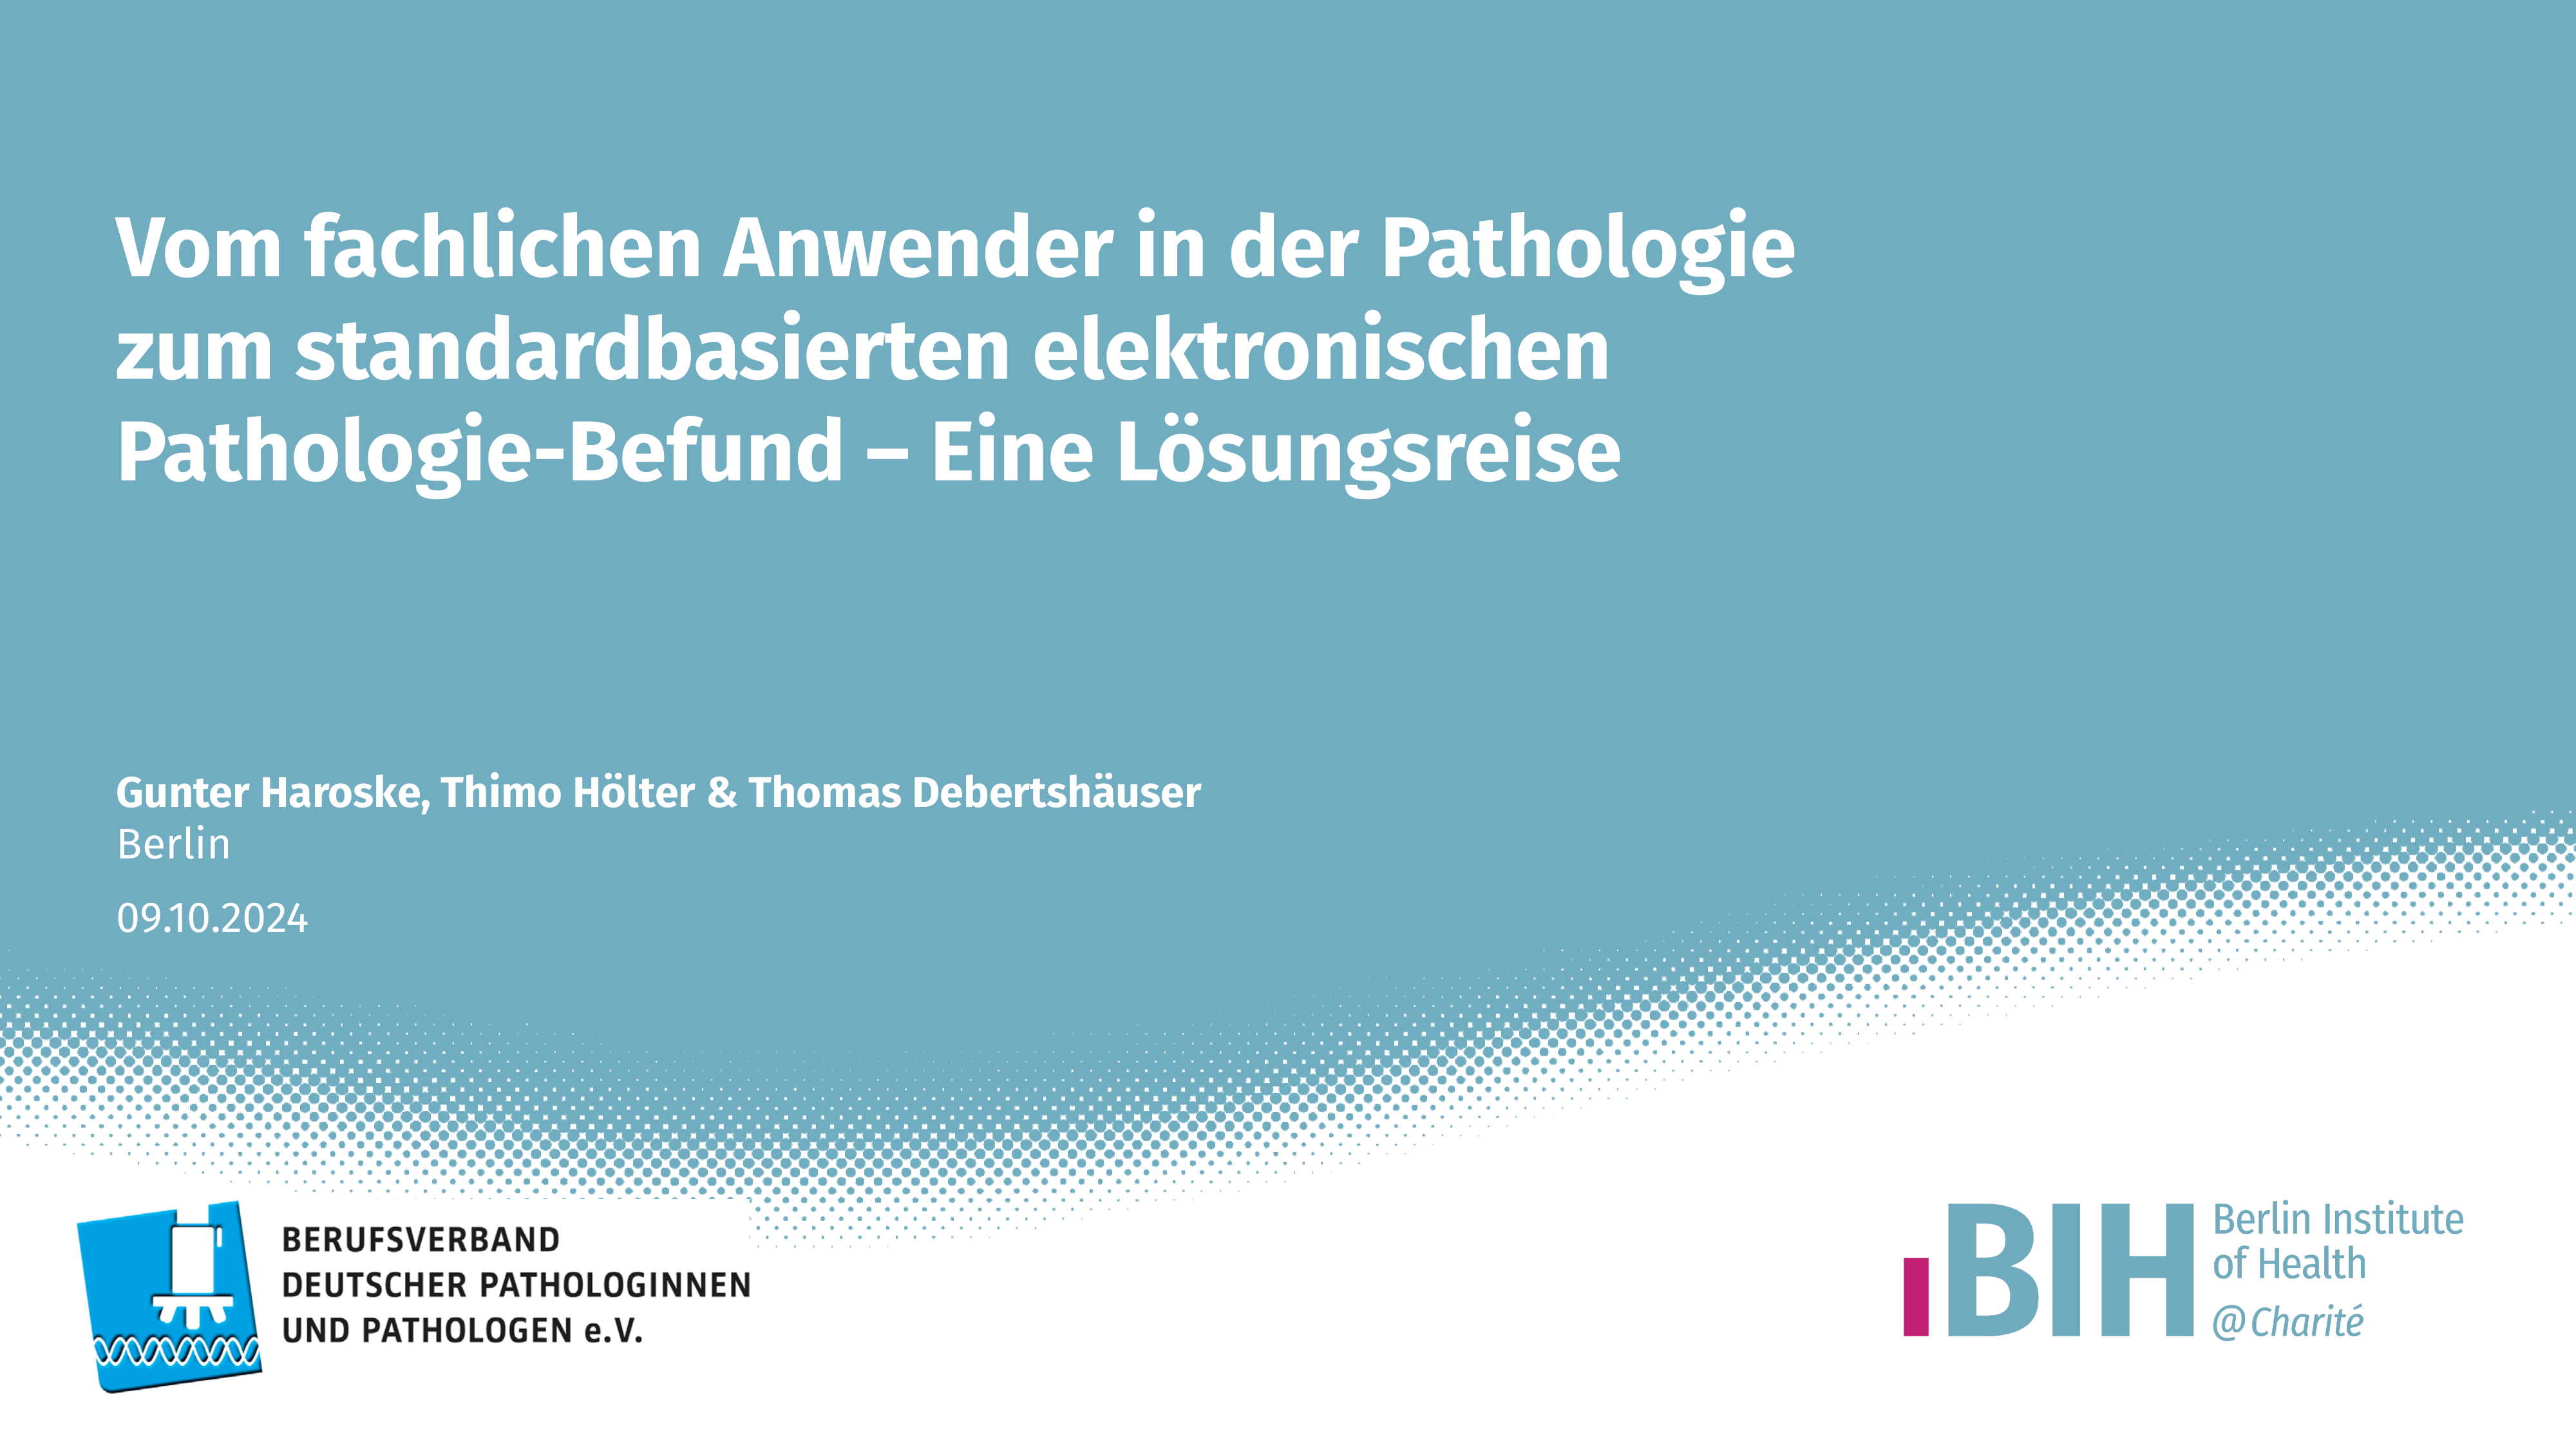

# Vom fachlichen Anwender in der Pathologie zum standardbasierten elektronischen Pathologie-Befund – Eine Lösungsreise
Gunter Haroske, Thimo Hölter & Thomas Debertshäuser
Berlin
09.10.2024